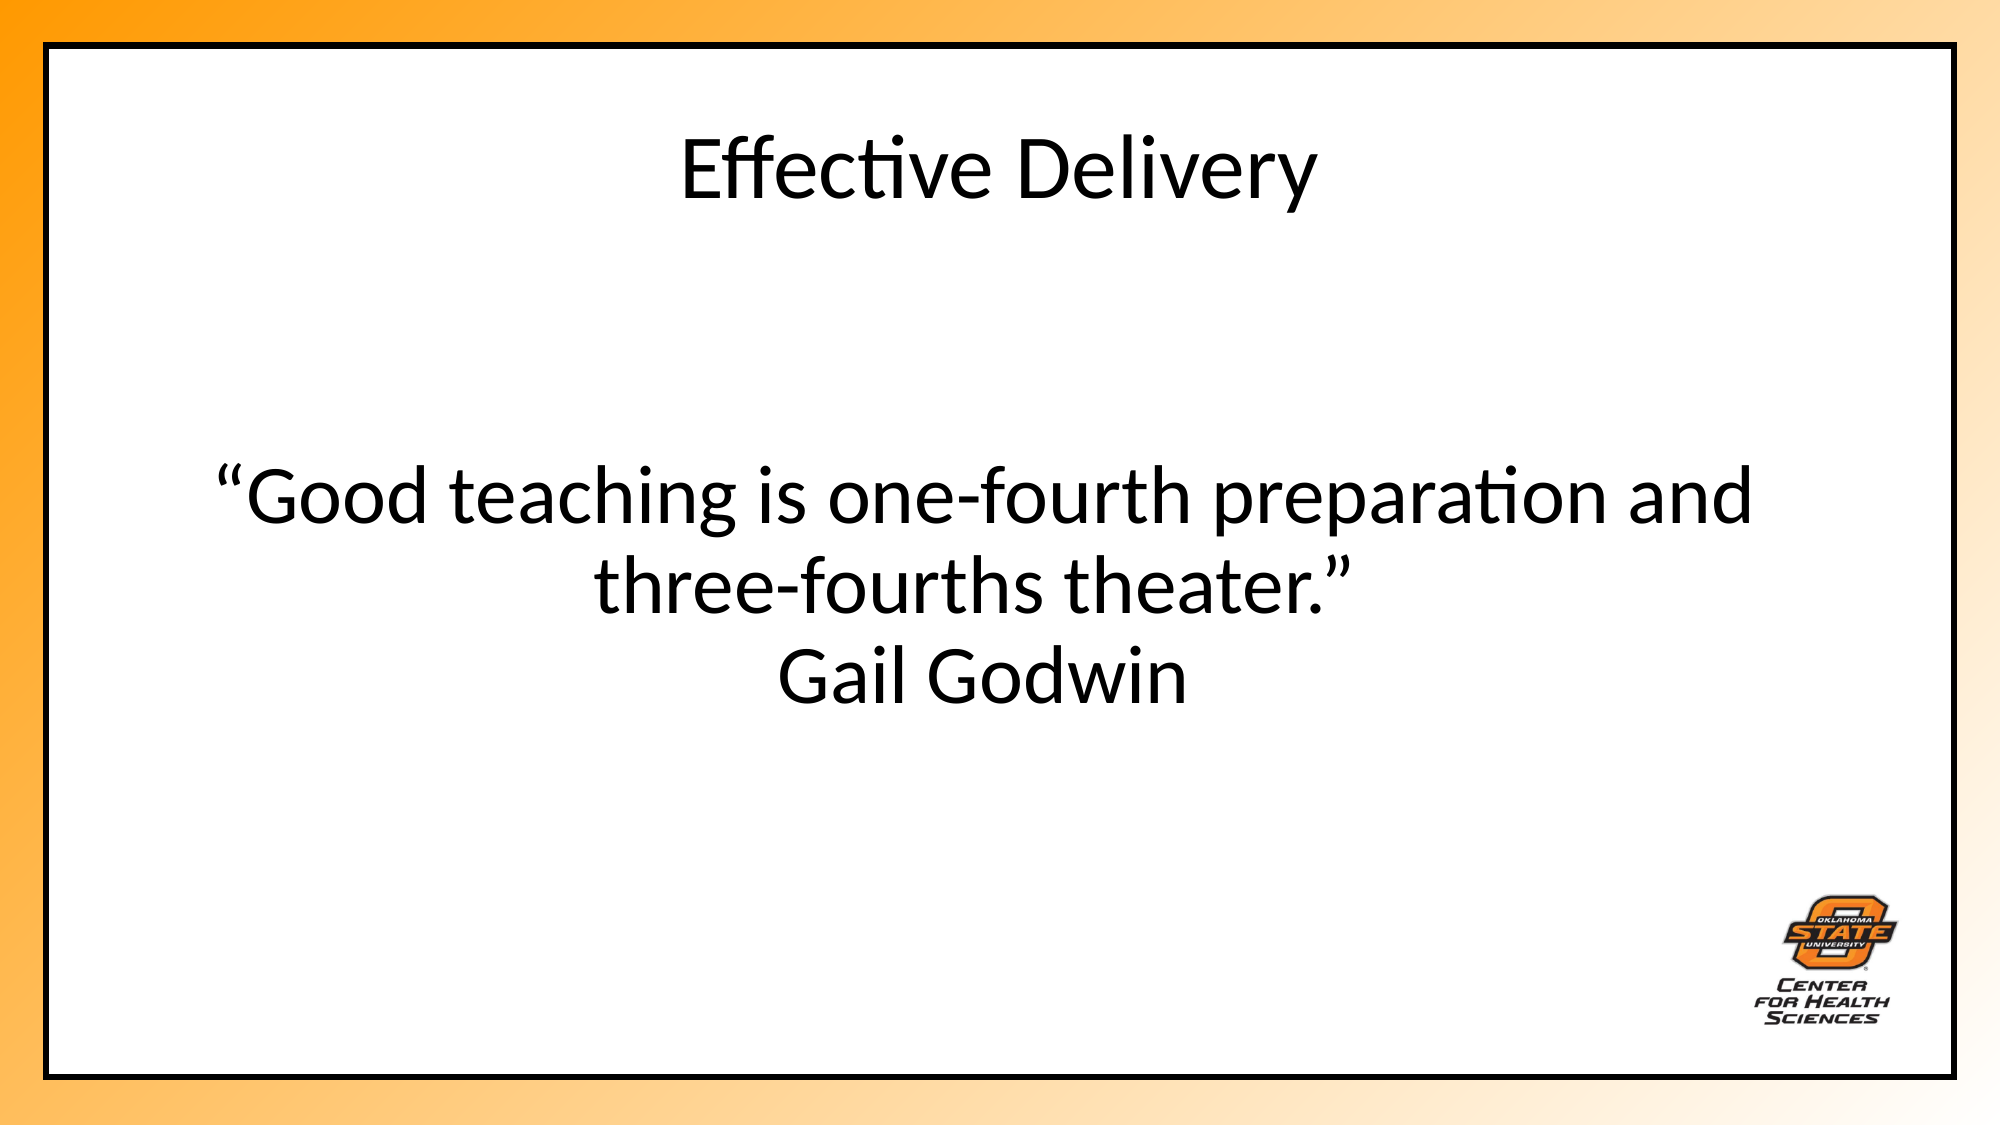

# Effective Delivery
“Good teaching is one-fourth preparation and three-fourths theater.”
Gail Godwin